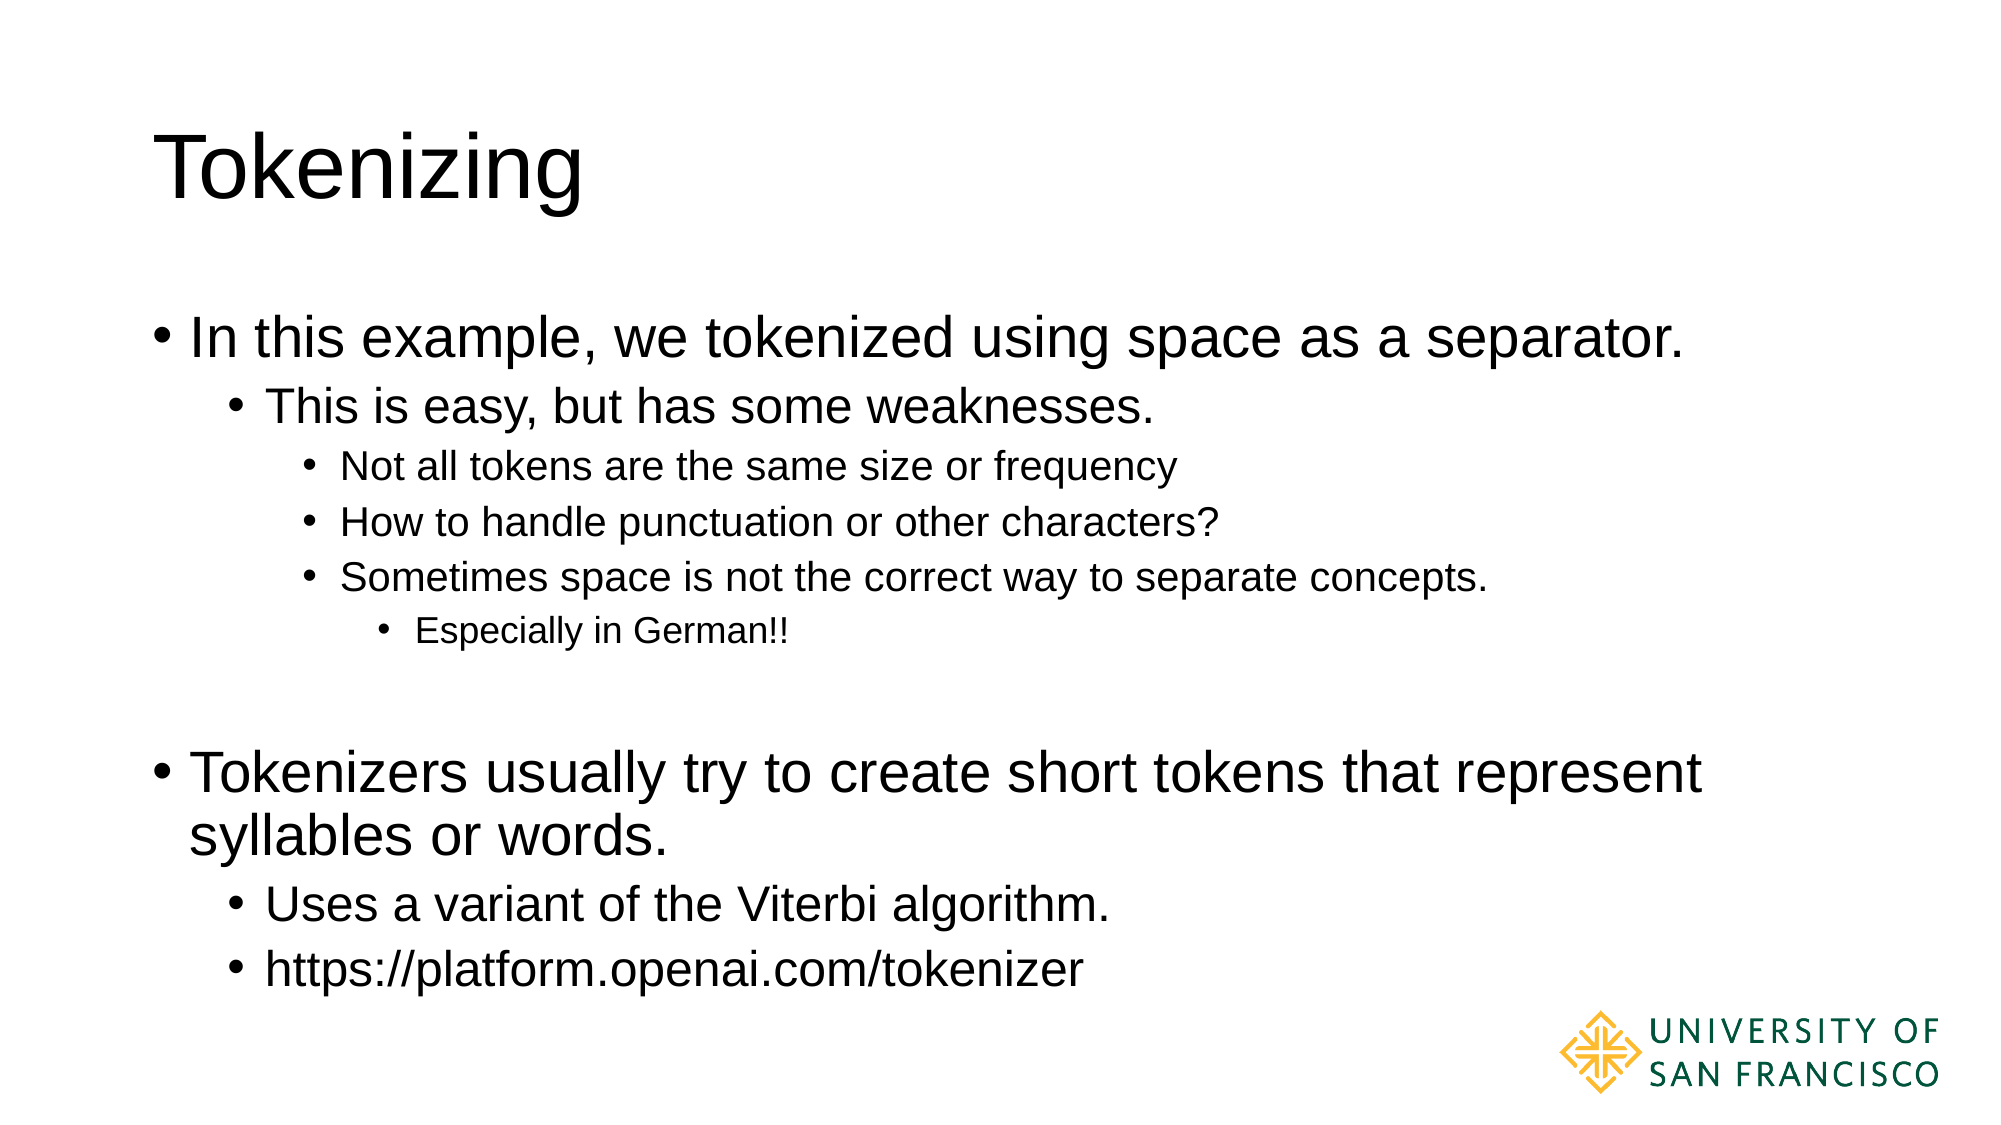

# Tokenizing
In this example, we tokenized using space as a separator.
This is easy, but has some weaknesses.
Not all tokens are the same size or frequency
How to handle punctuation or other characters?
Sometimes space is not the correct way to separate concepts.
Especially in German!!

Tokenizers usually try to create short tokens that represent syllables or words.
Uses a variant of the Viterbi algorithm.
https://platform.openai.com/tokenizer